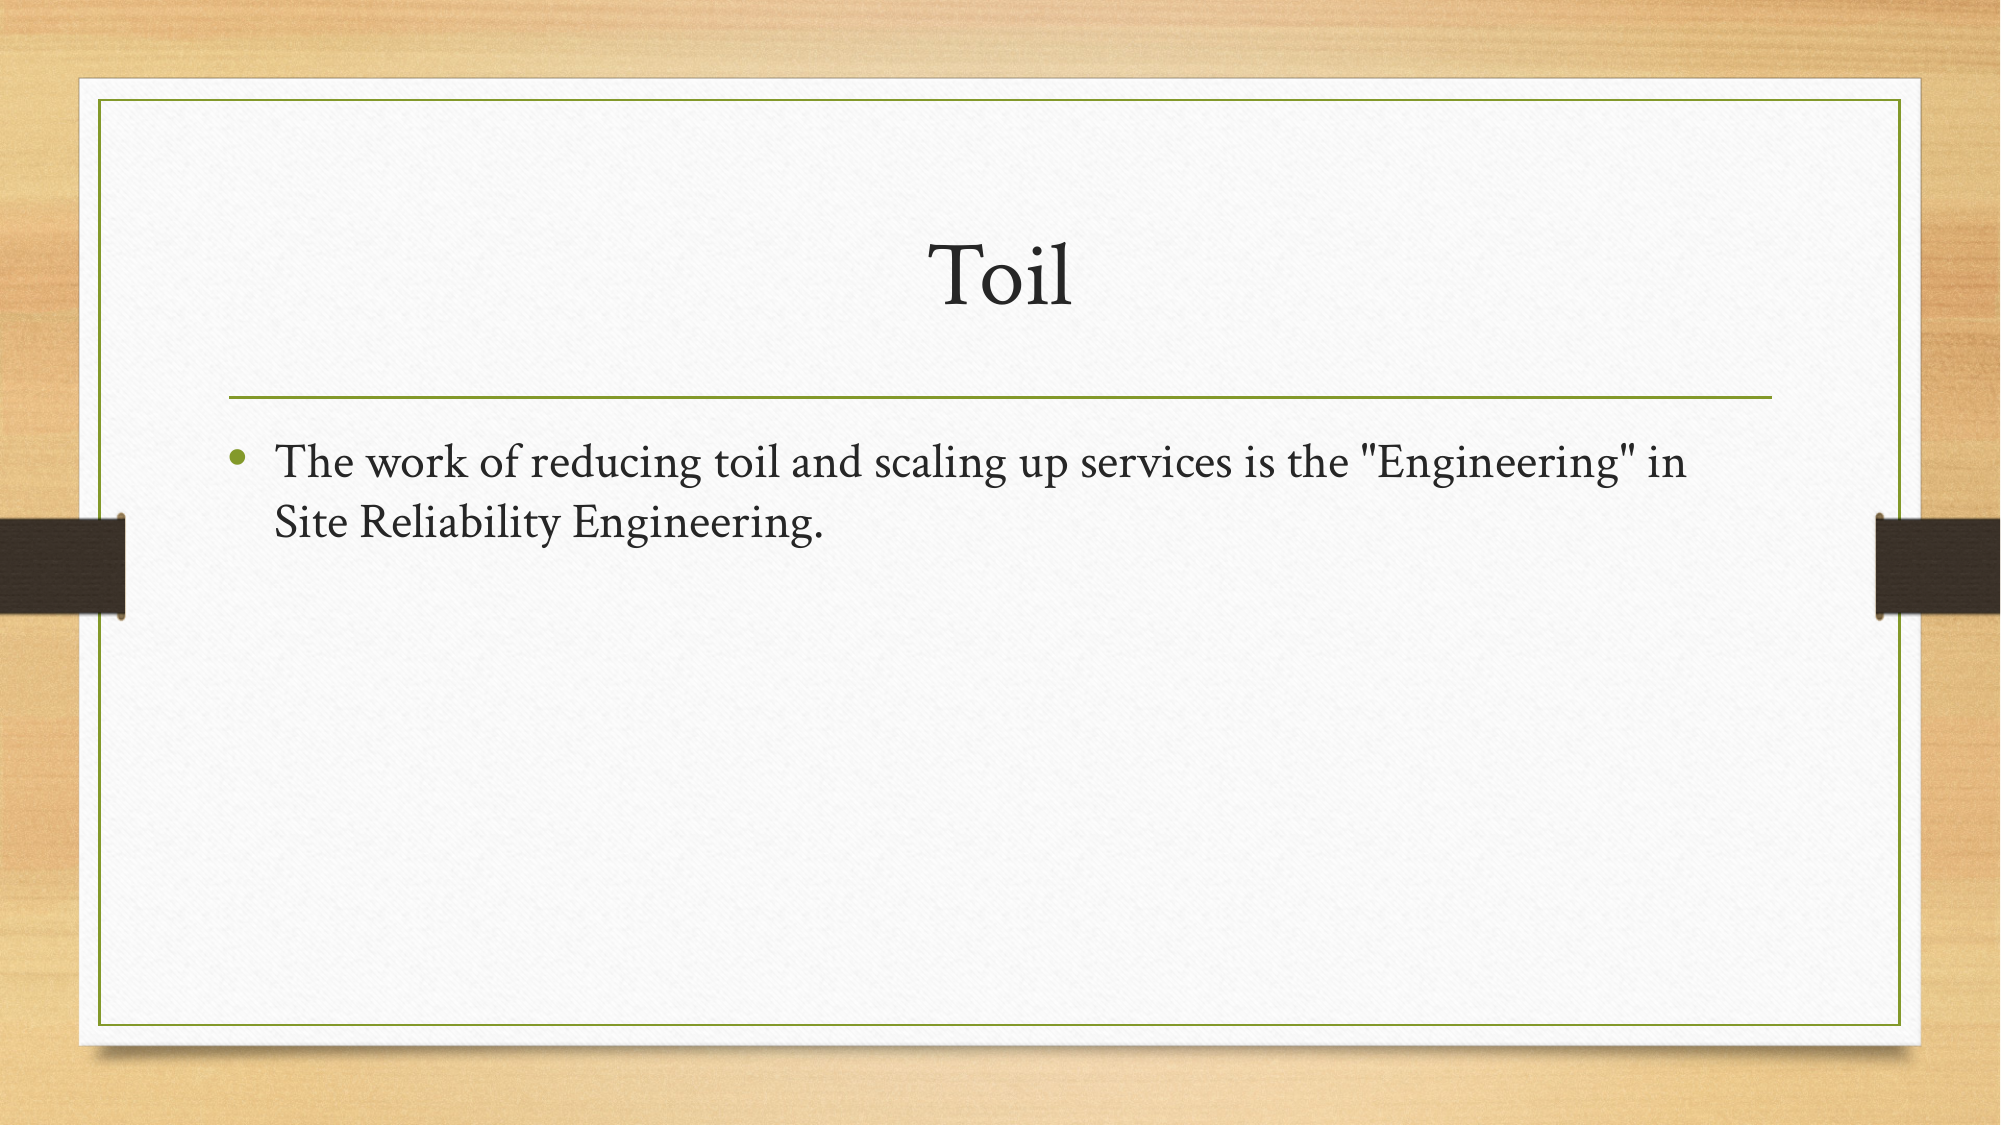

# Toil
The work of reducing toil and scaling up services is the "Engineering" in Site Reliability Engineering.